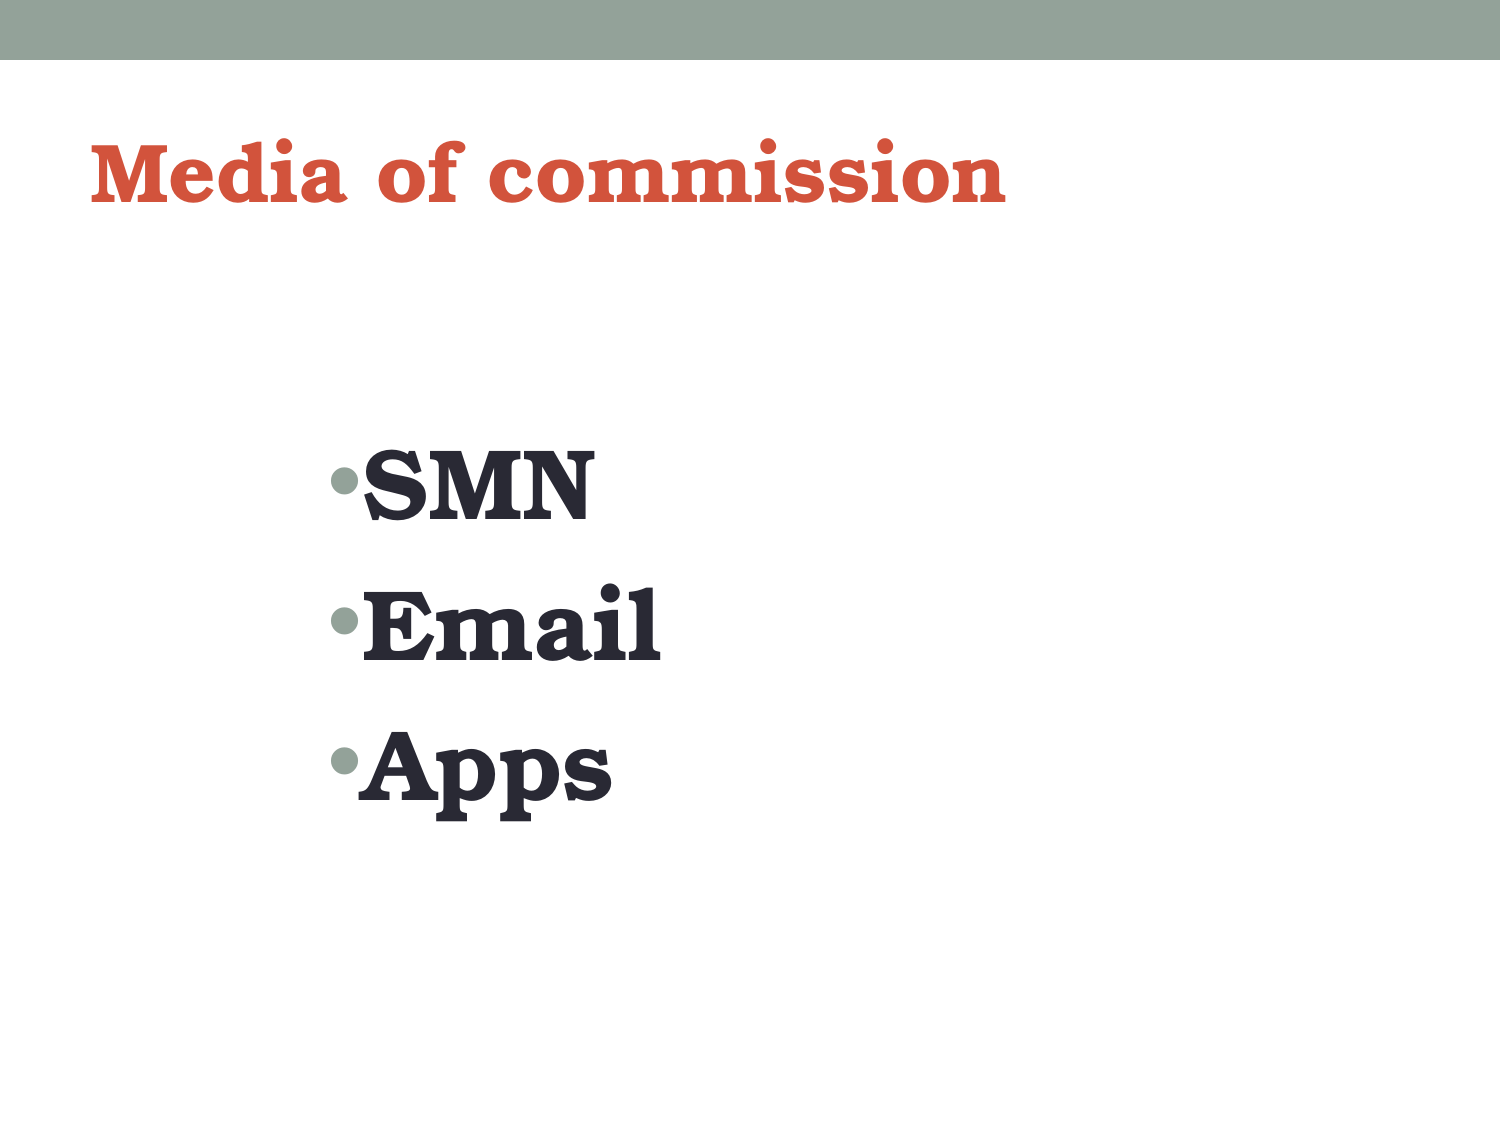

# Media of commission
SMN
Email
Apps